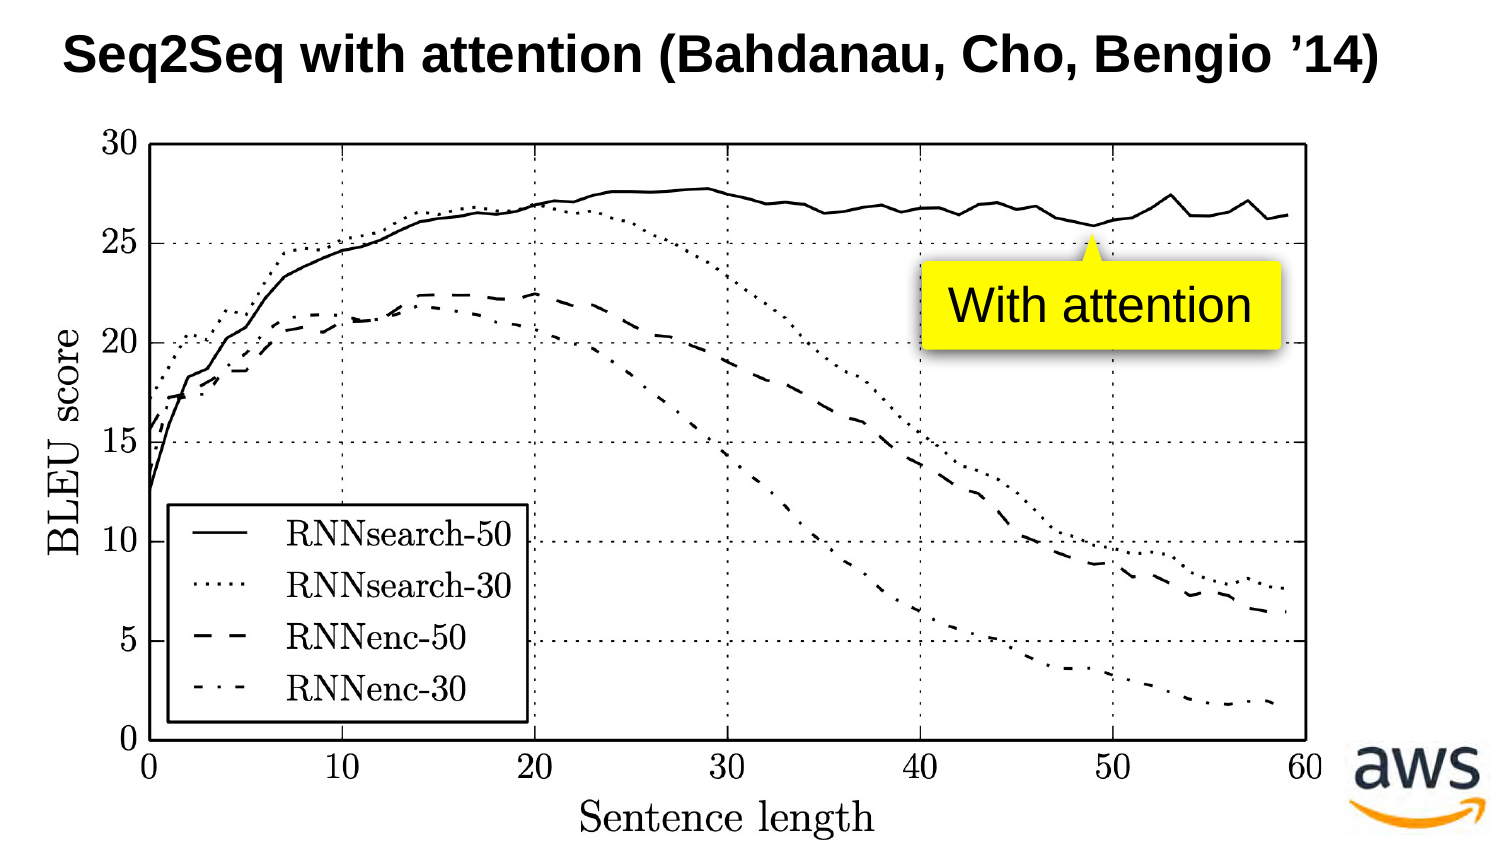

Seq2Seq with attention (Bahdanau, Cho, Bengio ’14)

With attention
d2l.ai